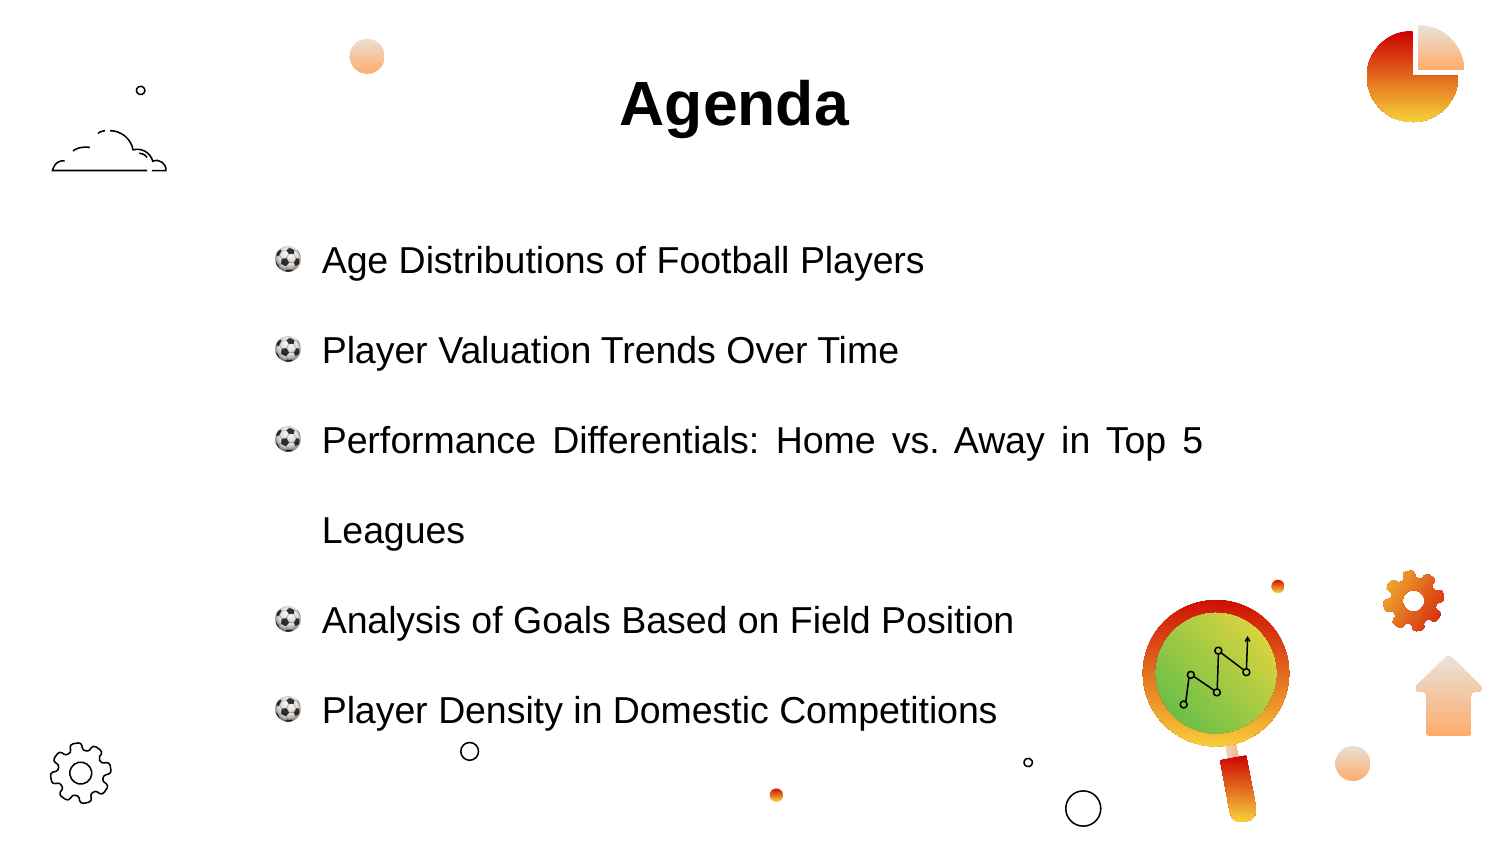

Agenda

Age Distributions of Football Players
Player Valuation Trends Over Time
Performance Differentials: Home vs. Away in Top 5 Leagues
Analysis of Goals Based on Field Position
Player Density in Domestic Competitions